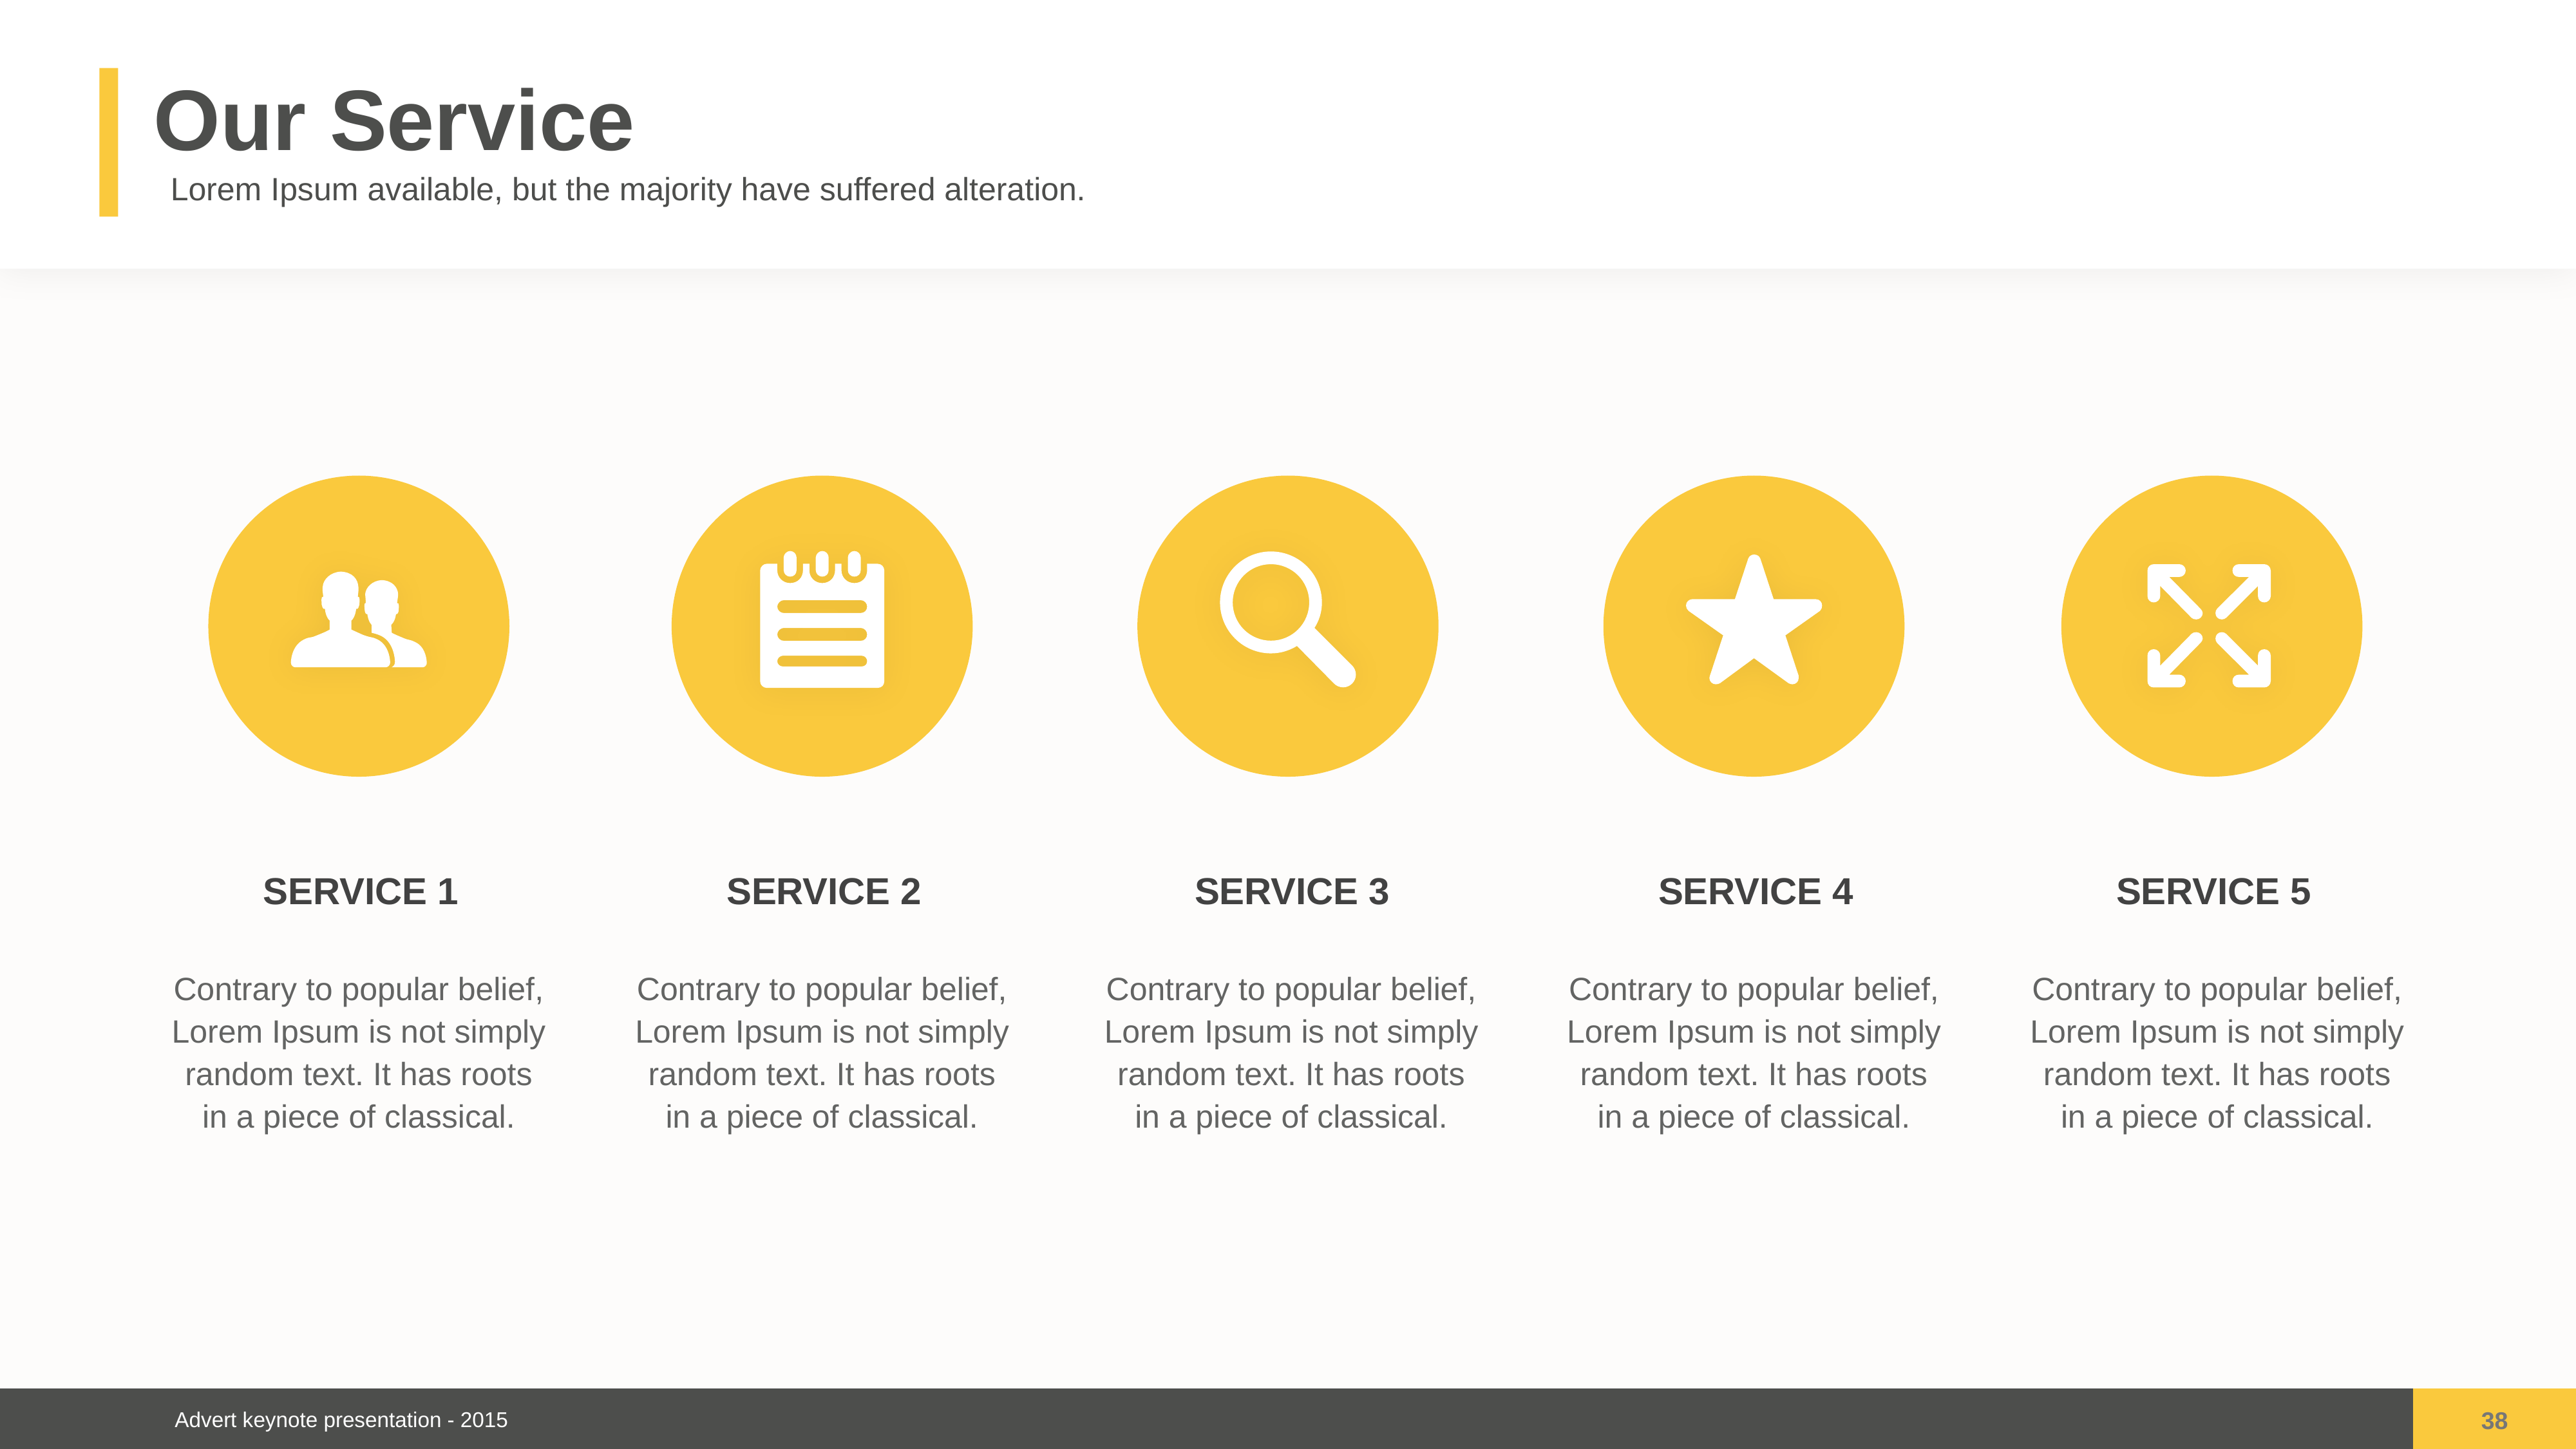

Our Service
Lorem Ipsum available, but the majority have suffered alteration.

SERVICE 1
SERVICE 2
SERVICE 3
SERVICE 4
SERVICE 5
Contrary to popular belief, Lorem Ipsum is not simply random text. It has roots in a piece of classical.
Contrary to popular belief, Lorem Ipsum is not simply random text. It has roots in a piece of classical.
Contrary to popular belief, Lorem Ipsum is not simply random text. It has roots in a piece of classical.
Contrary to popular belief, Lorem Ipsum is not simply random text. It has roots in a piece of classical.
Contrary to popular belief, Lorem Ipsum is not simply random text. It has roots in a piece of classical.
38